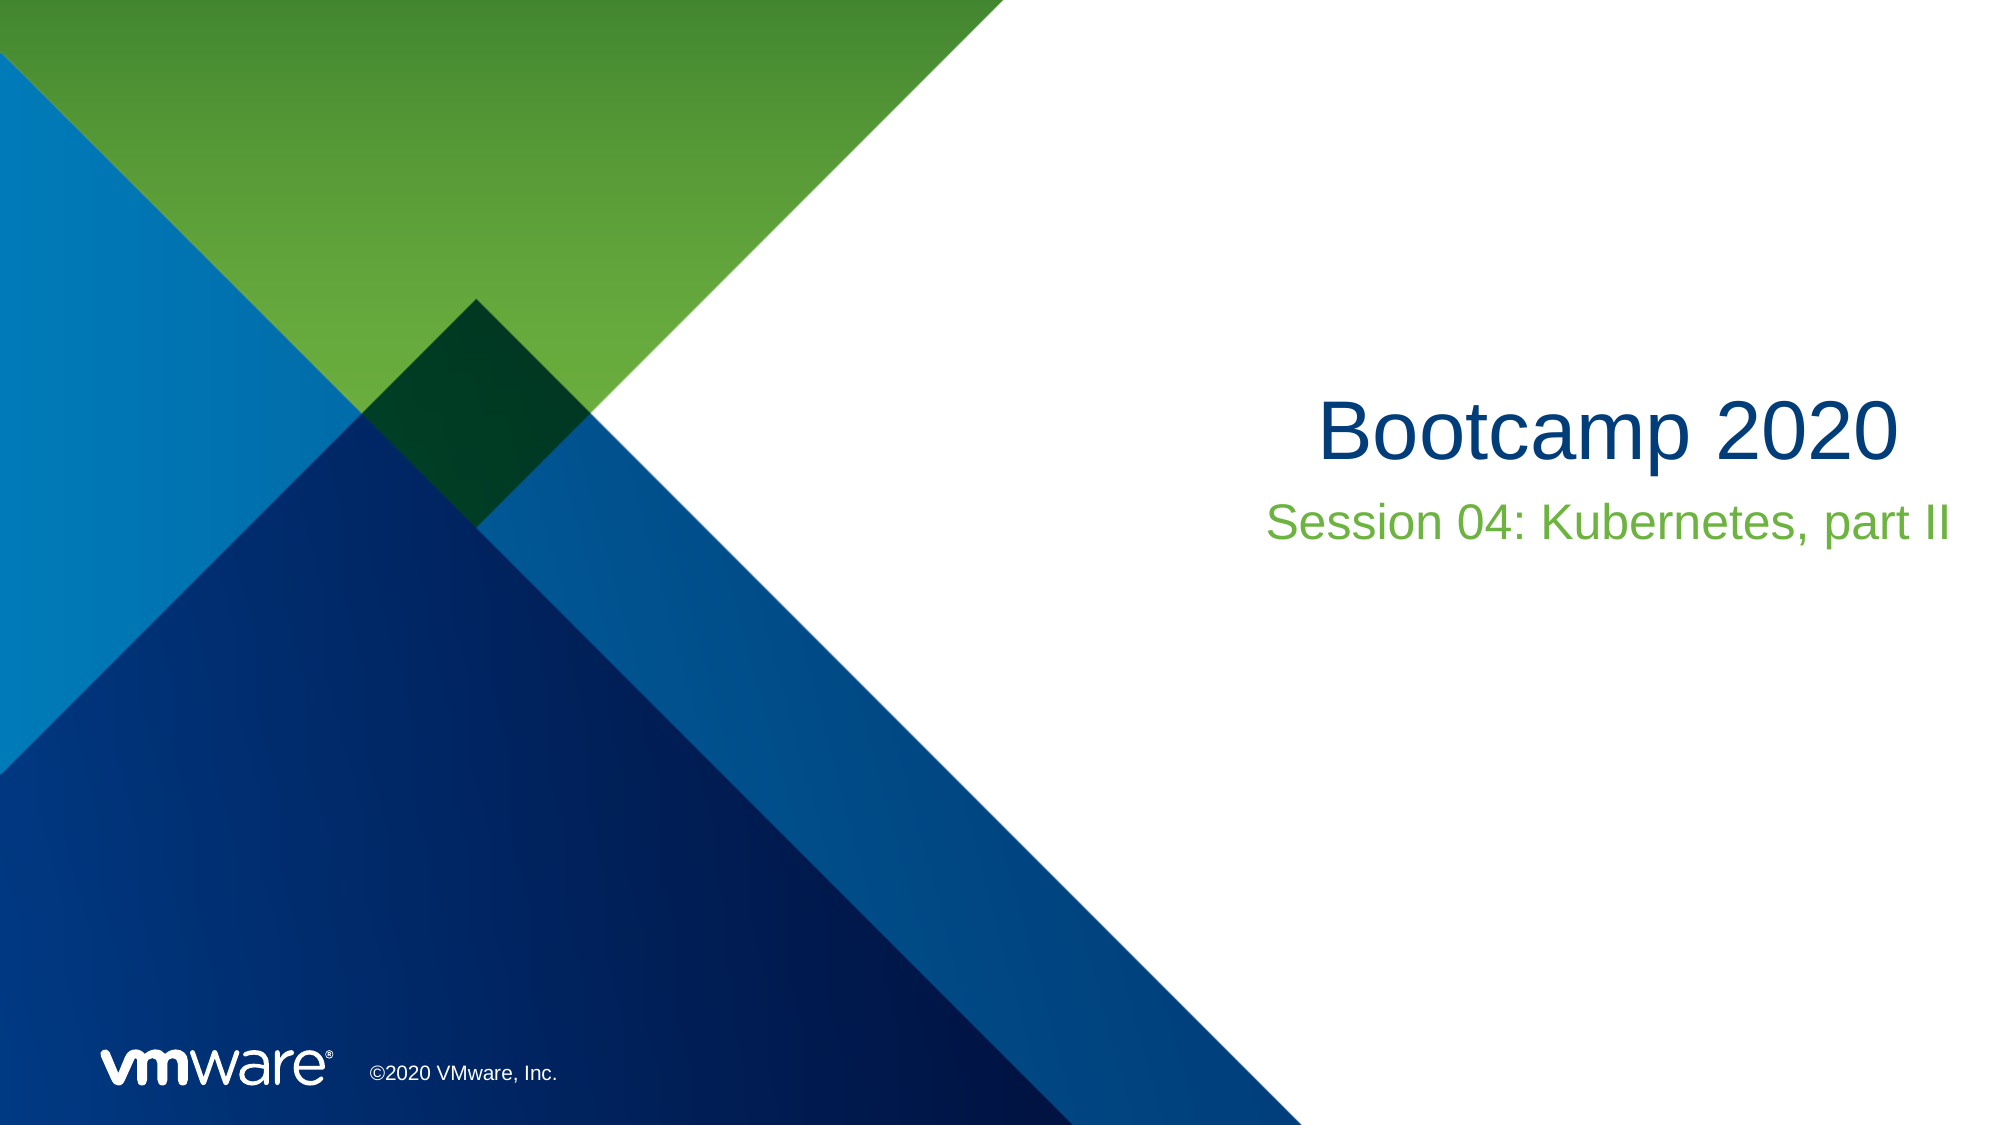

# Bootcamp 2020
Session 04: Kubernetes, part II